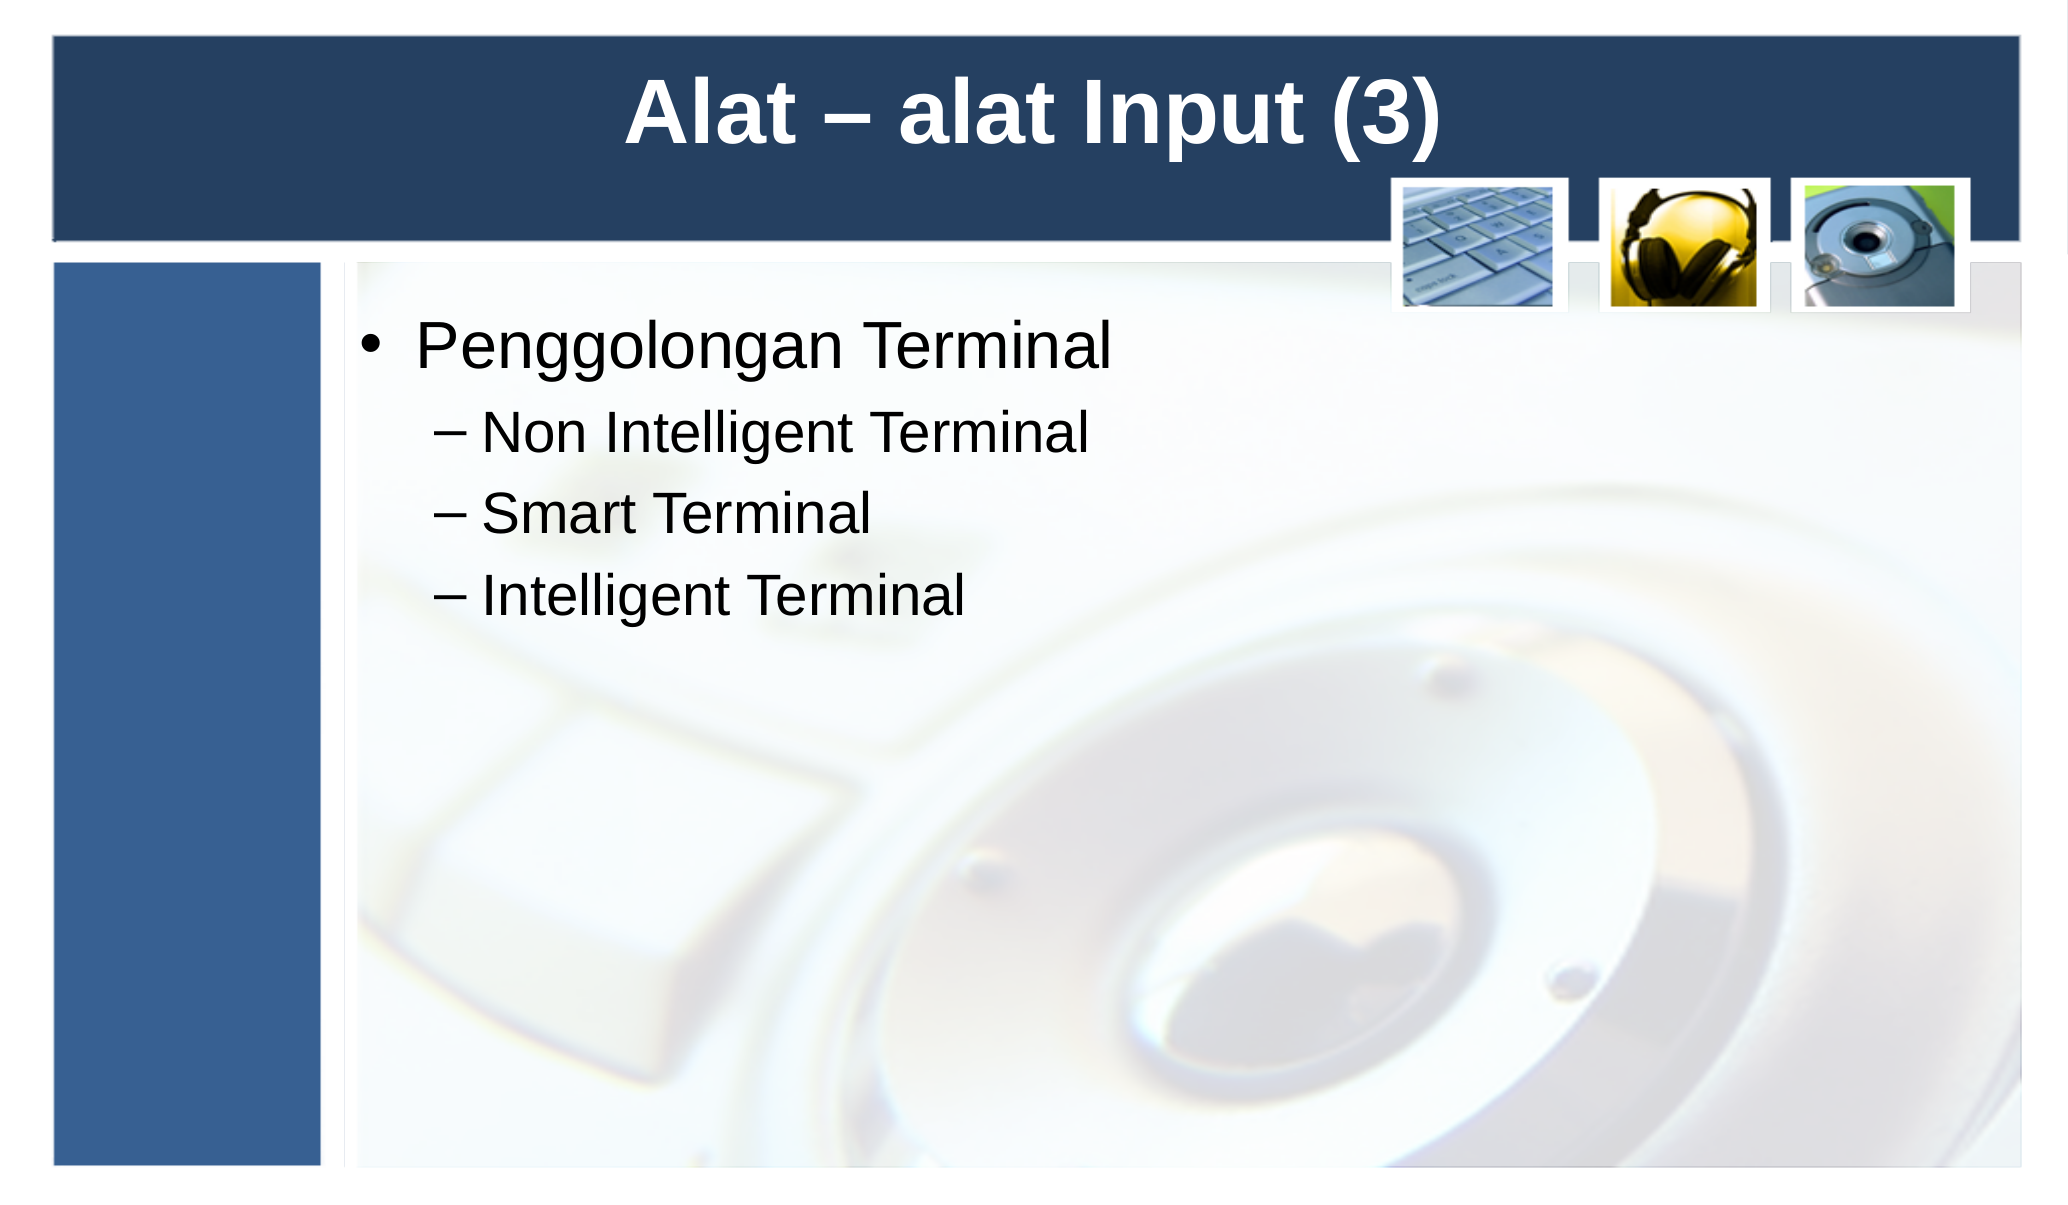

# Alat – alat Input (3)
Penggolongan Terminal
Non Intelligent Terminal
Smart Terminal
Intelligent Terminal